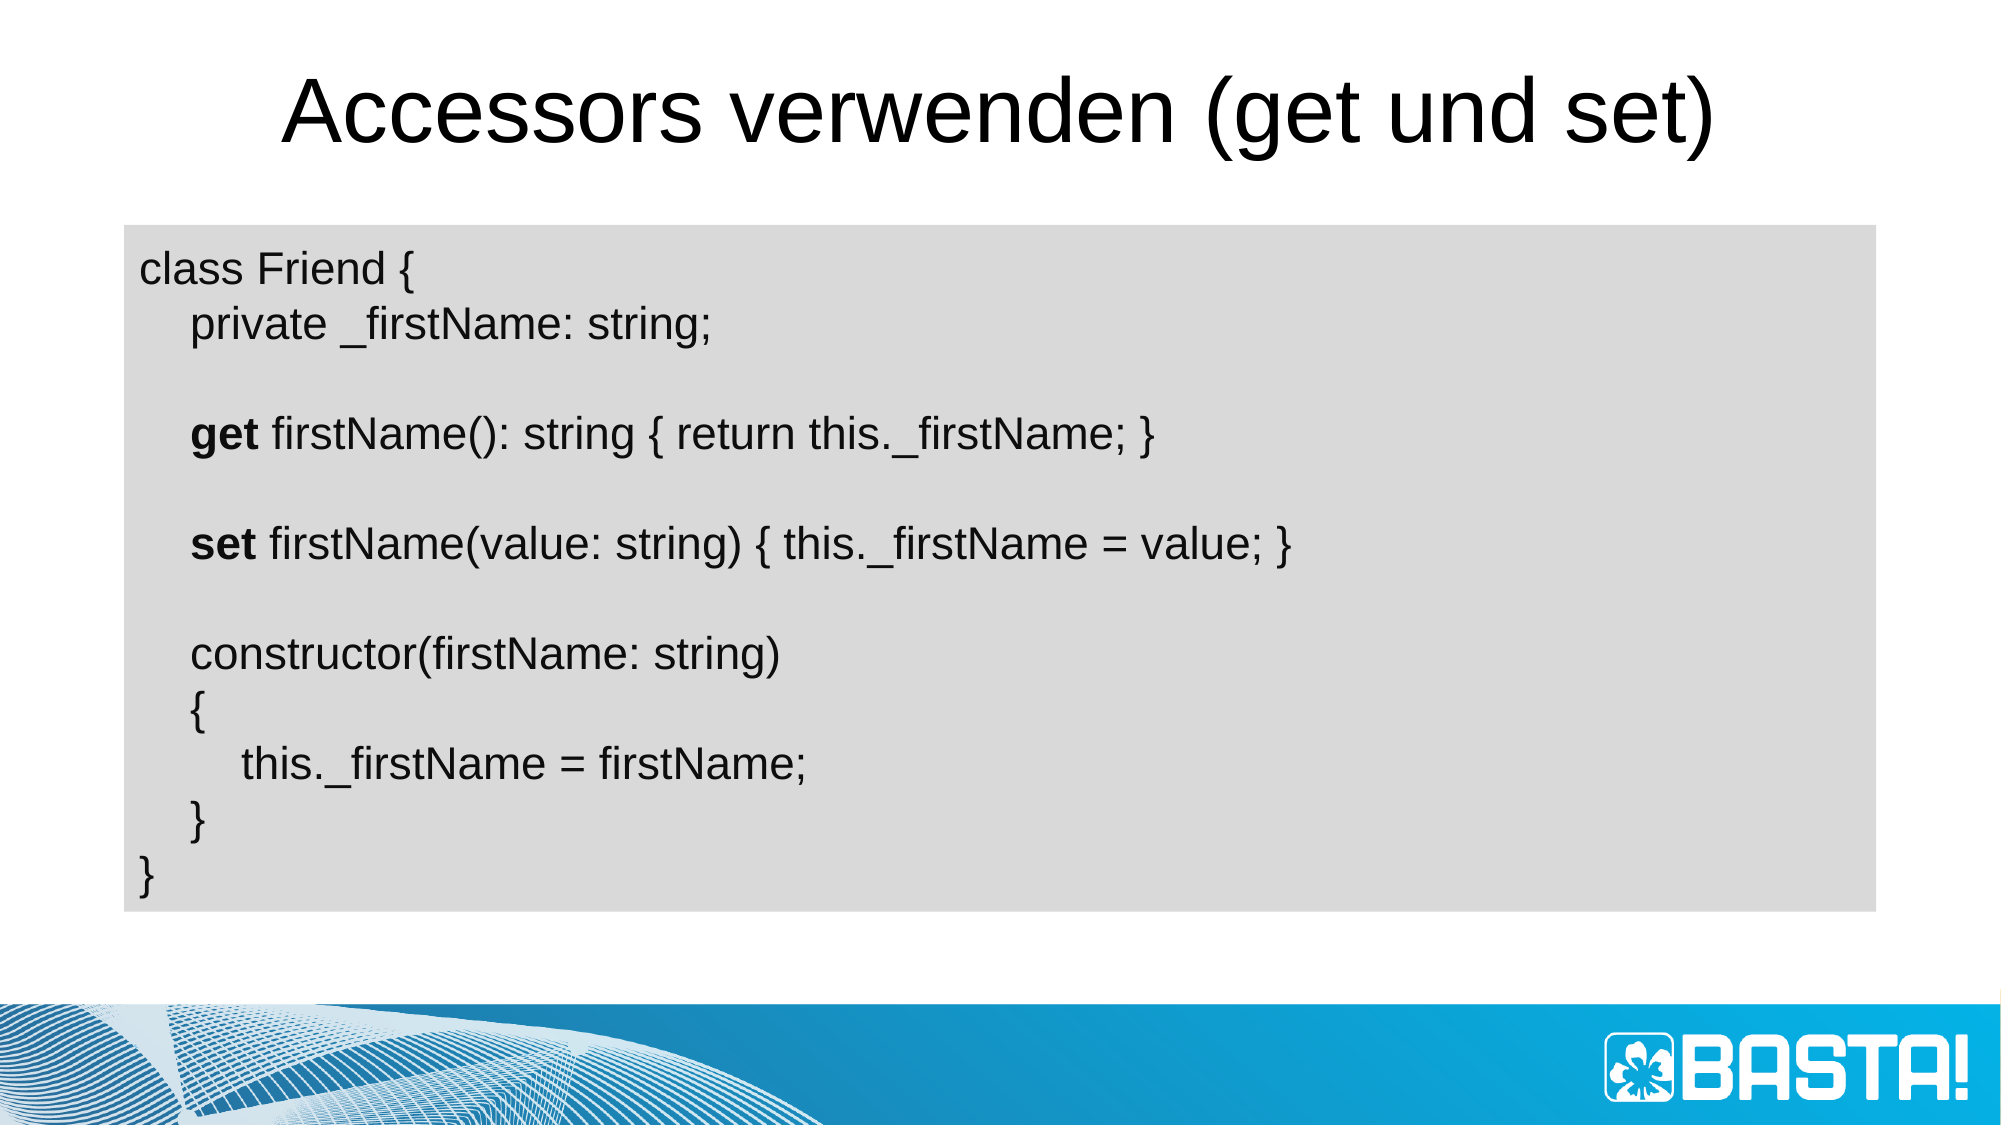

# Accessors verwenden (get und set)

class Friend {
    private _firstName: string;

    get firstName(): string { return this._firstName; }

    set firstName(value: string) { this._firstName = value; }

    constructor(firstName: string)
    {
        this._firstName = firstName;
    }
}